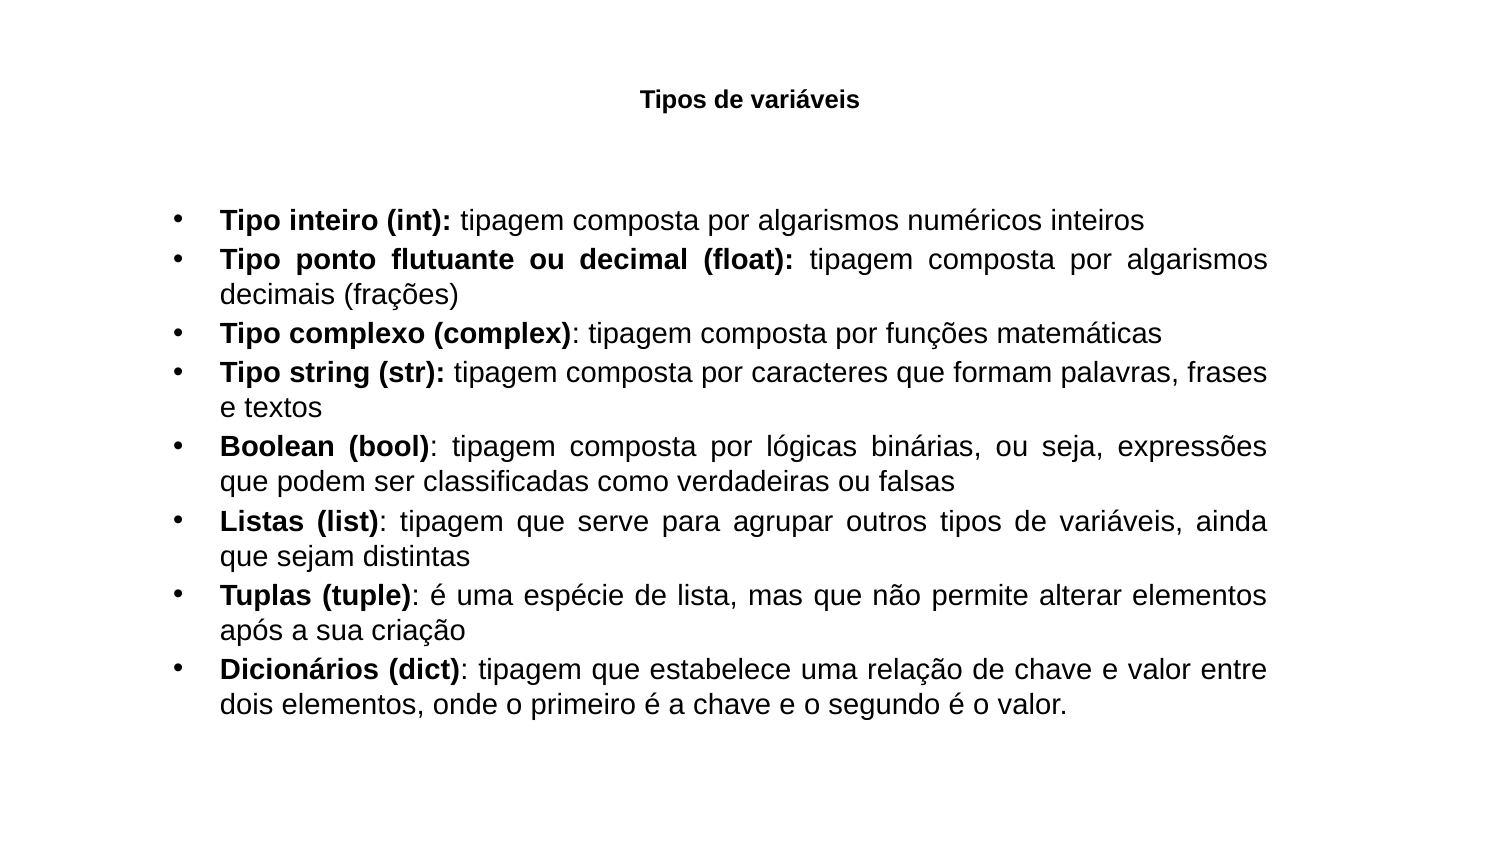

# Tipos de variáveis
Tipo inteiro (int): tipagem composta por algarismos numéricos inteiros
Tipo ponto flutuante ou decimal (float): tipagem composta por algarismos decimais (frações)
Tipo complexo (complex): tipagem composta por funções matemáticas
Tipo string (str): tipagem composta por caracteres que formam palavras, frases e textos
Boolean (bool): tipagem composta por lógicas binárias, ou seja, expressões que podem ser classificadas como verdadeiras ou falsas
Listas (list): tipagem que serve para agrupar outros tipos de variáveis, ainda que sejam distintas
Tuplas (tuple): é uma espécie de lista, mas que não permite alterar elementos após a sua criação
Dicionários (dict): tipagem que estabelece uma relação de chave e valor entre dois elementos, onde o primeiro é a chave e o segundo é o valor.